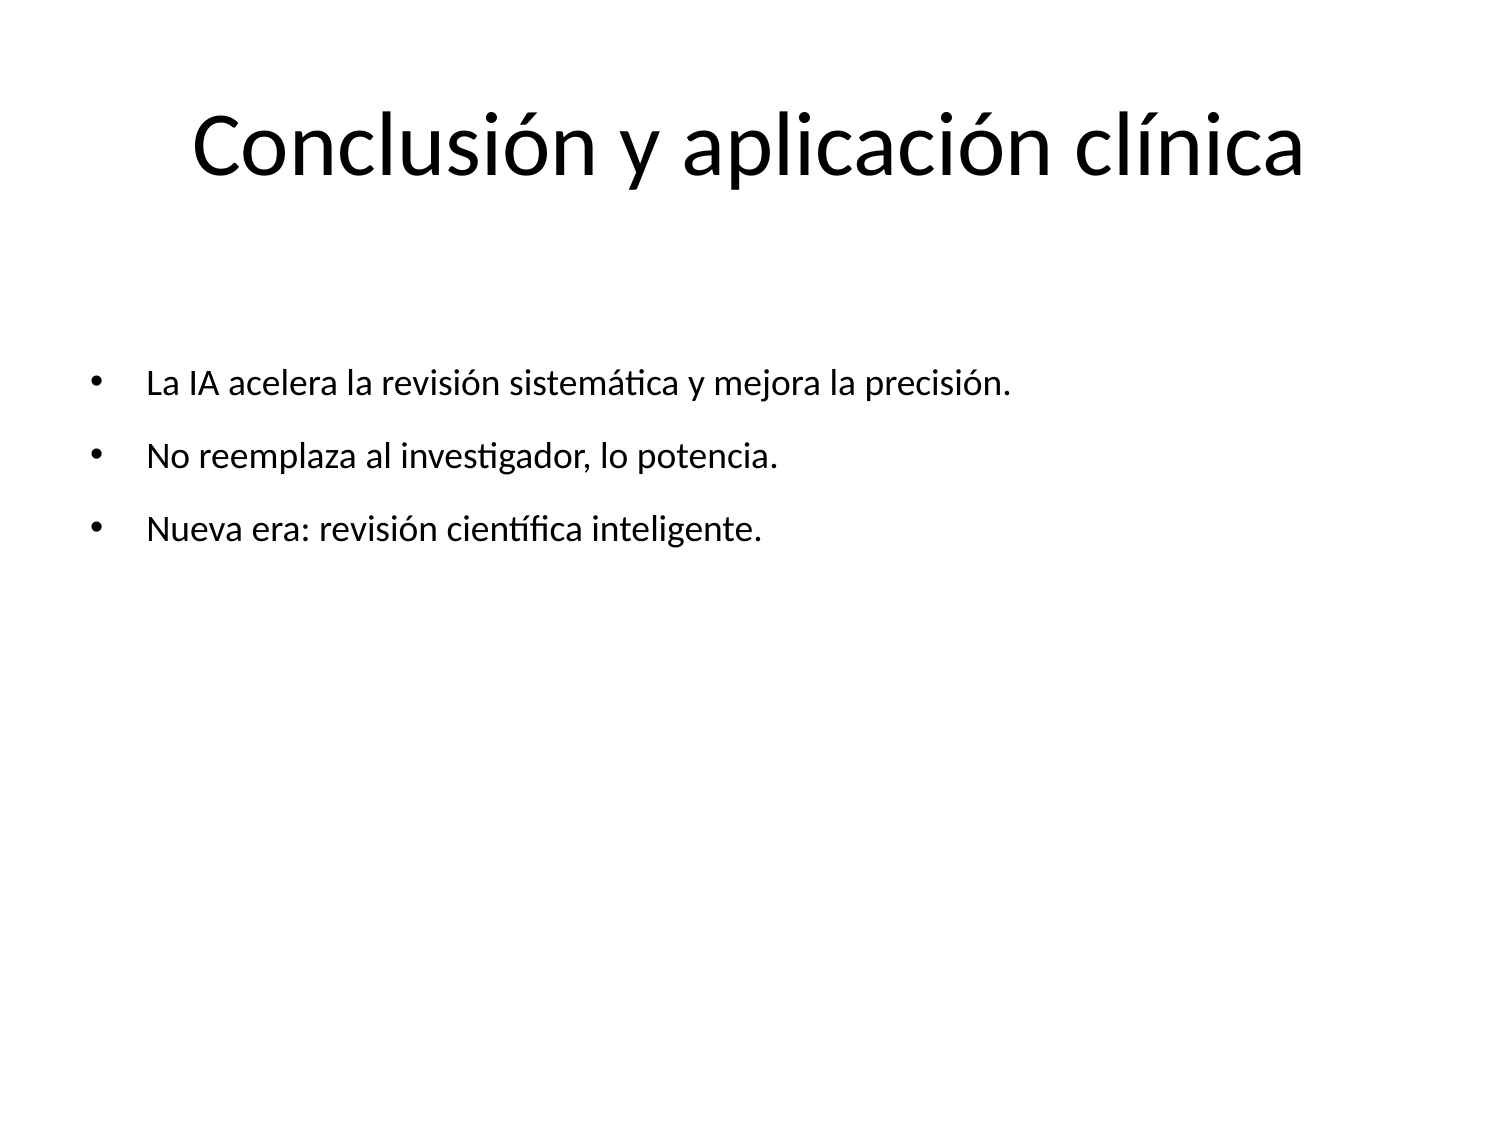

# Conclusión y aplicación clínica

La IA acelera la revisión sistemática y mejora la precisión.
No reemplaza al investigador, lo potencia.
Nueva era: revisión científica inteligente.